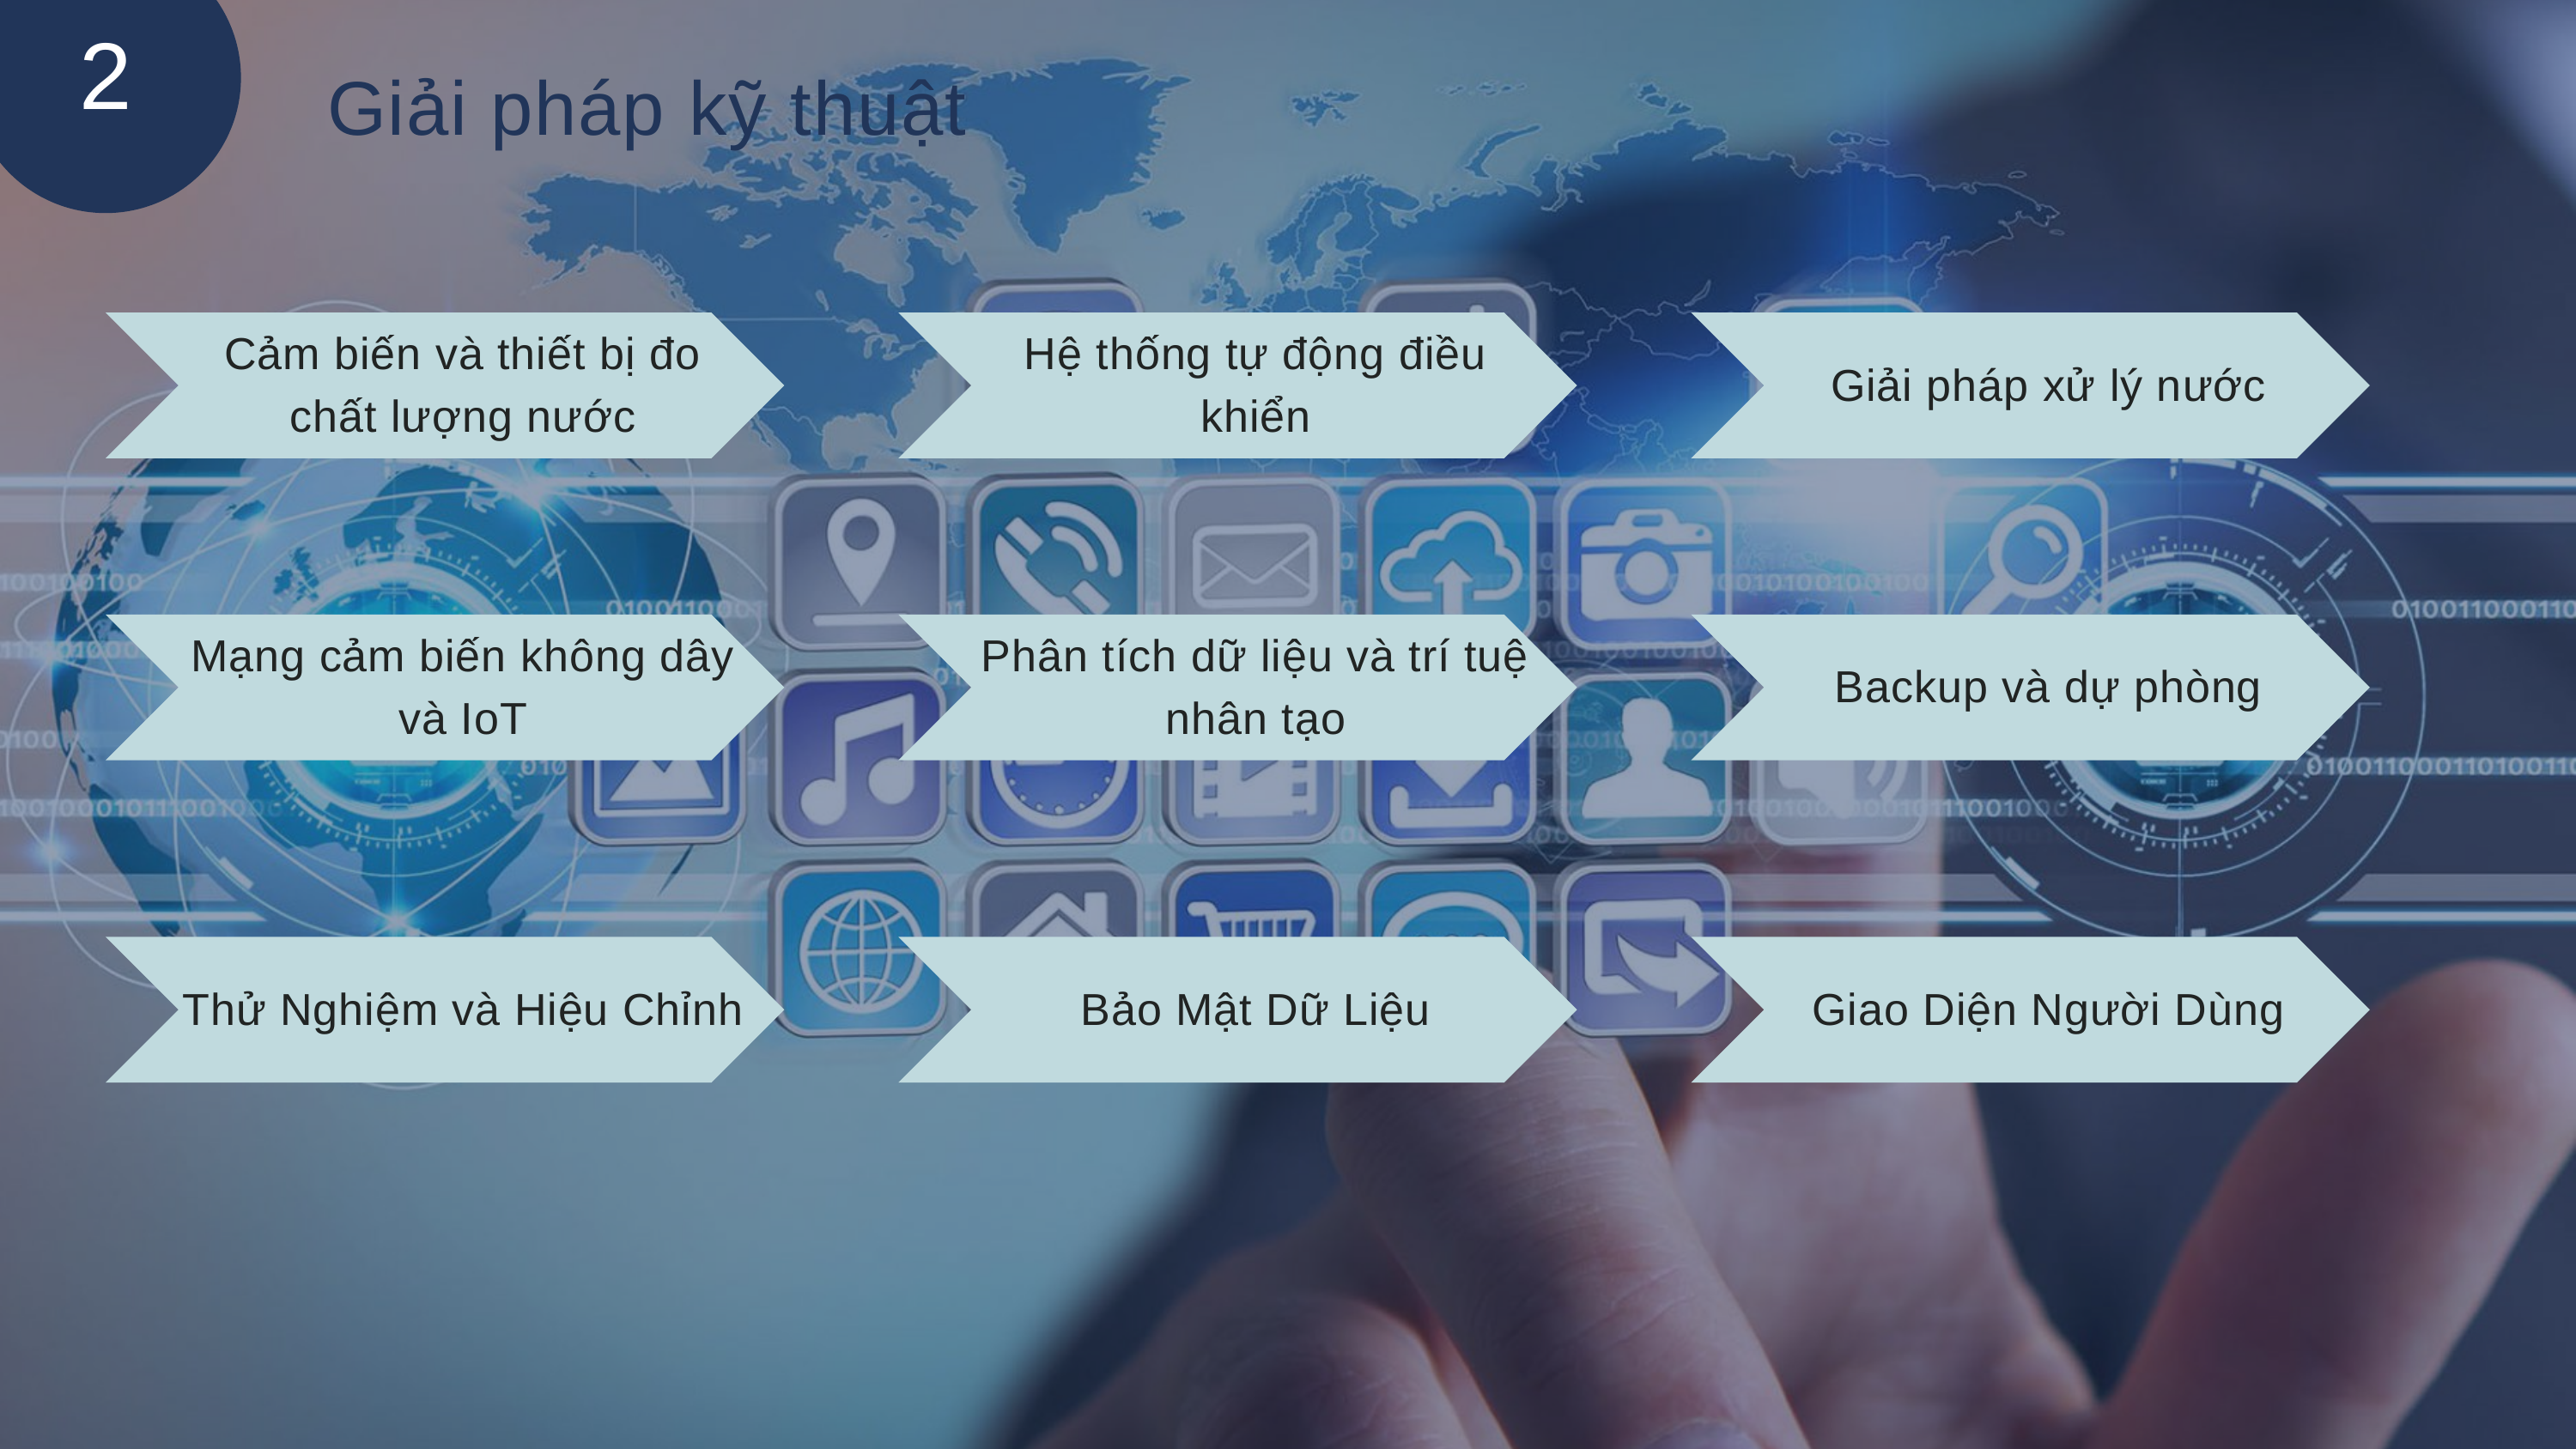

2
Giải pháp kỹ thuật

Cảm biến và thiết bị đo chất lượng nước

Hệ thống tự động điều khiển

Giải pháp xử lý nước

Mạng cảm biến không dây và IoT

Phân tích dữ liệu và trí tuệ nhân tạo

Backup và dự phòng

Thử Nghiệm và Hiệu Chỉnh

Bảo Mật Dữ Liệu

Giao Diện Người Dùng